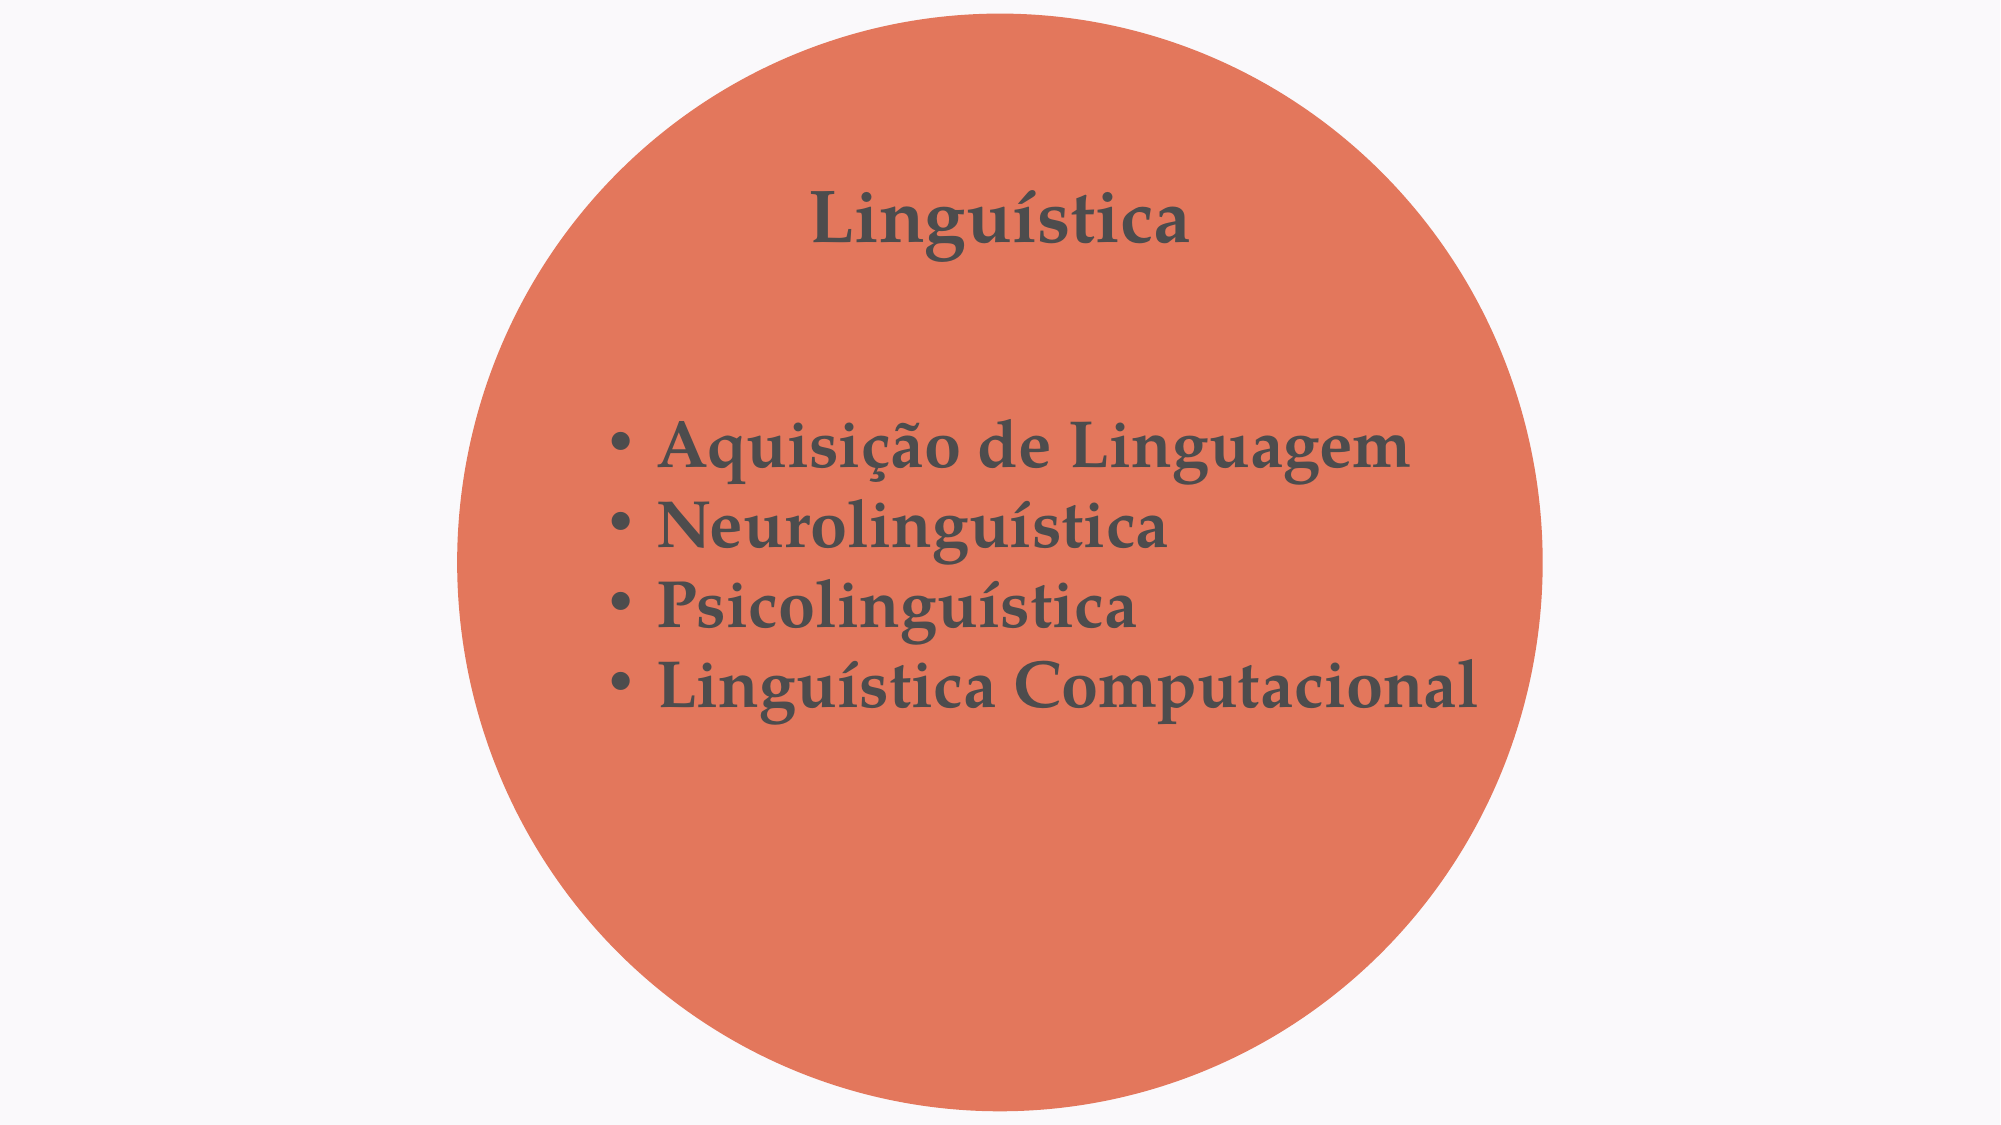

Linguística

Aquisição de Linguagem
Neurolinguística
Psicolinguística
Linguística Computacional